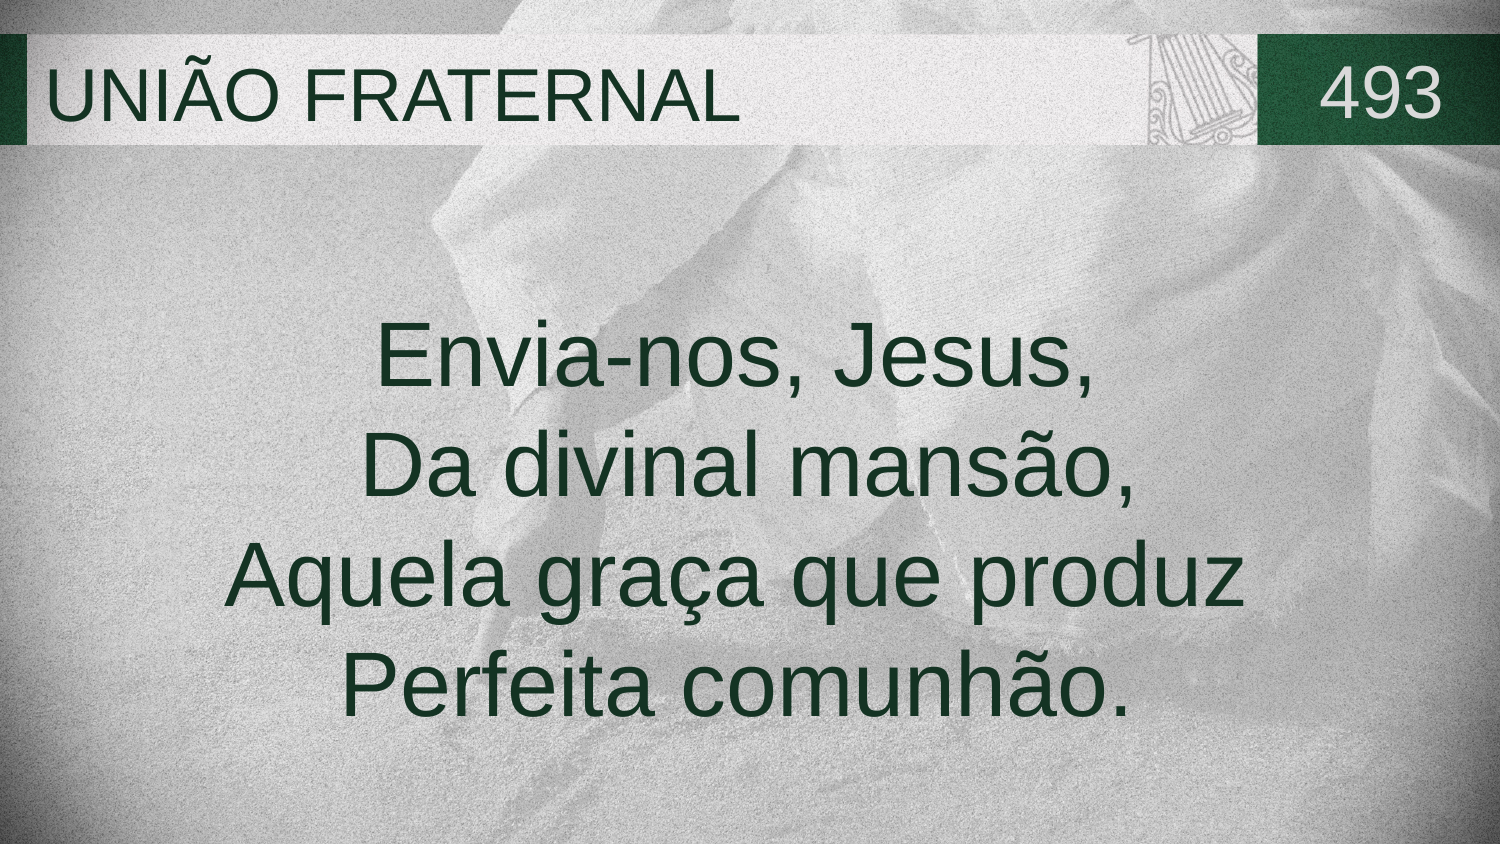

# UNIÃO FRATERNAL
493
Envia-nos, Jesus,
Da divinal mansão,
Aquela graça que produz
Perfeita comunhão.